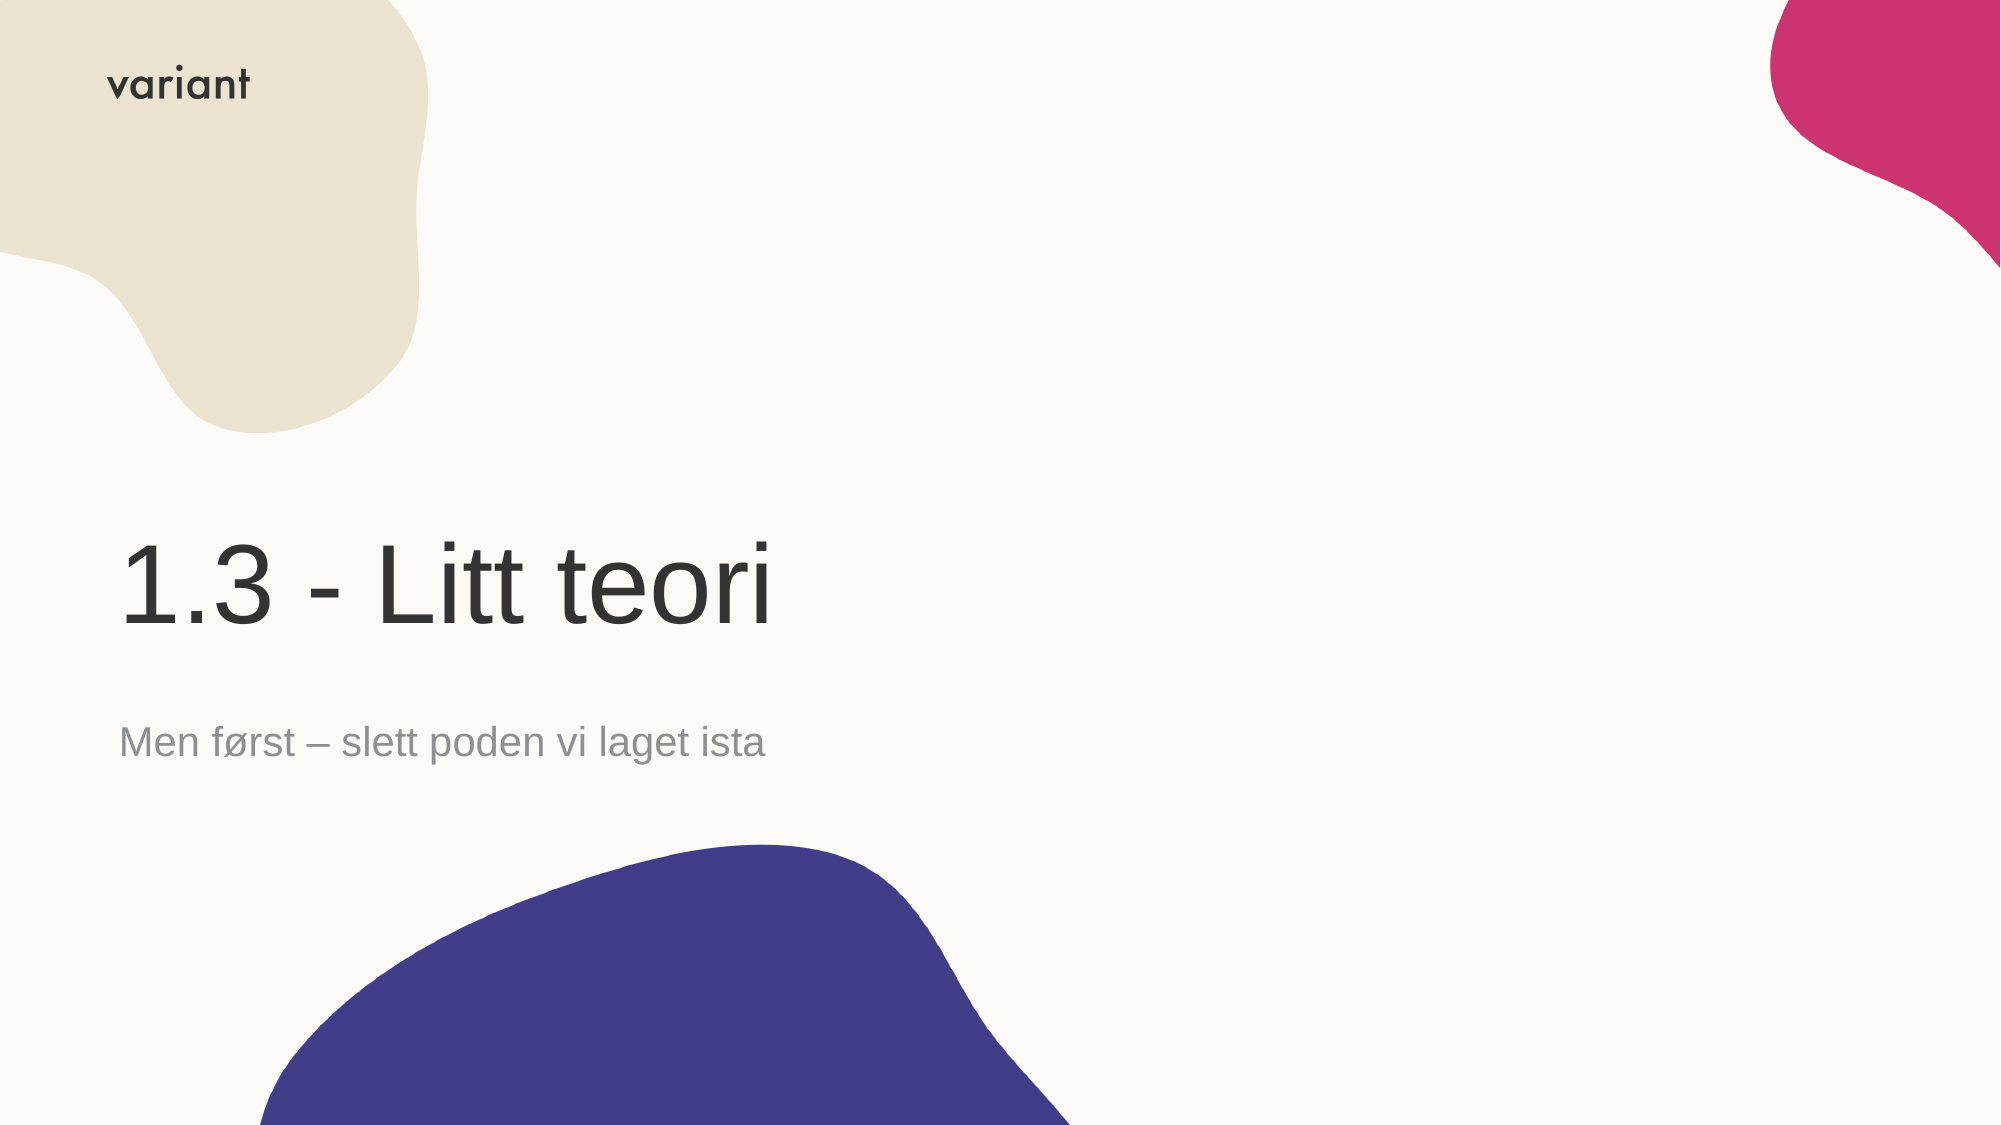

# 1.3 - Litt teori
Men først – slett poden vi laget ista